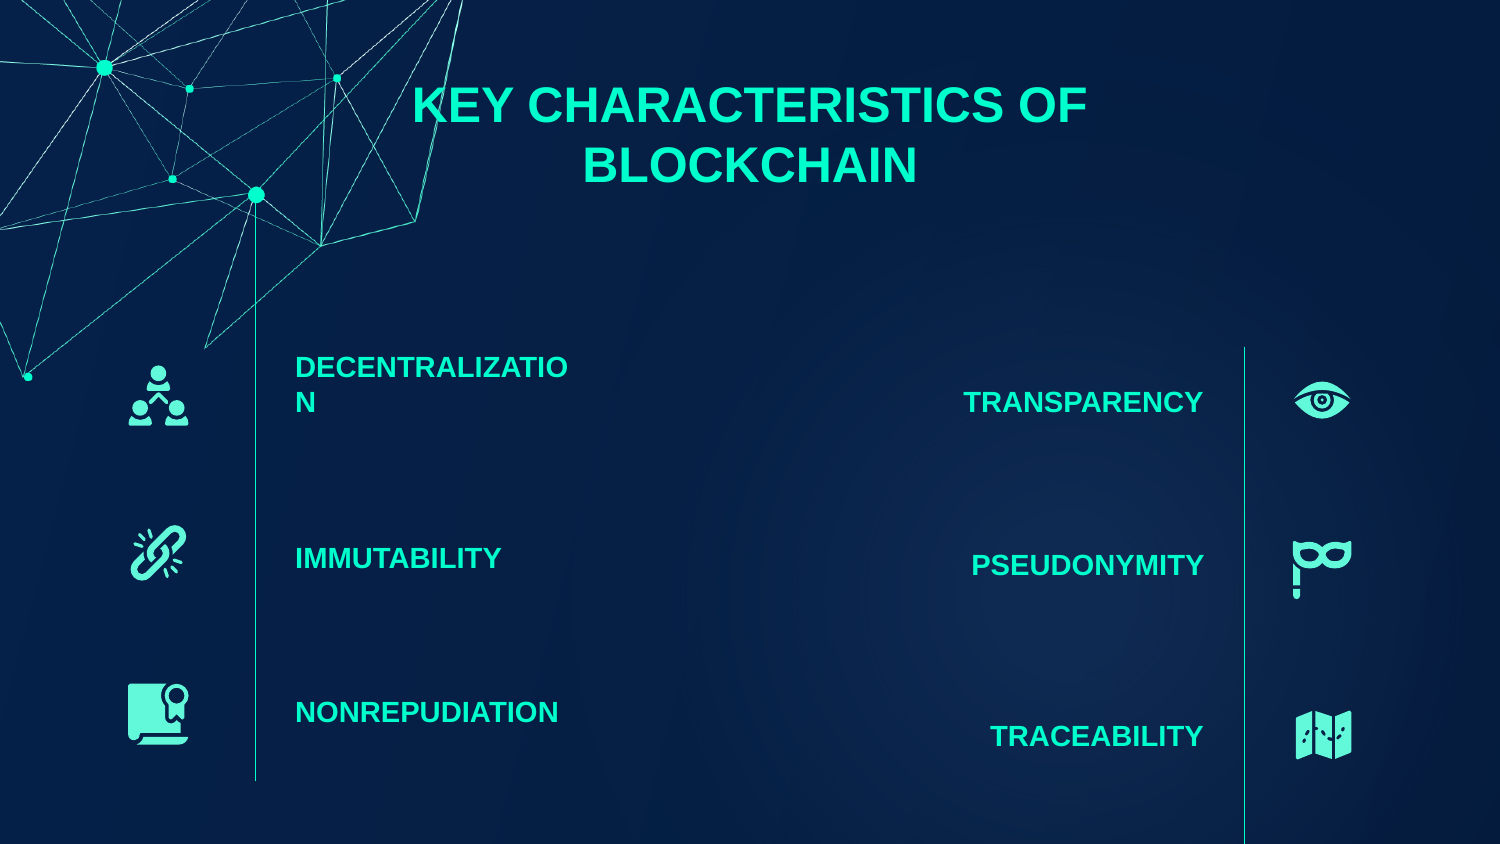

# KEY CHARACTERISTICS OF BLOCKCHAIN

DECENTRALIZATION
TRANSPARENCY

IMMUTABILITY

PSEUDONYMITY

NONREPUDIATION

TRACEABILITY